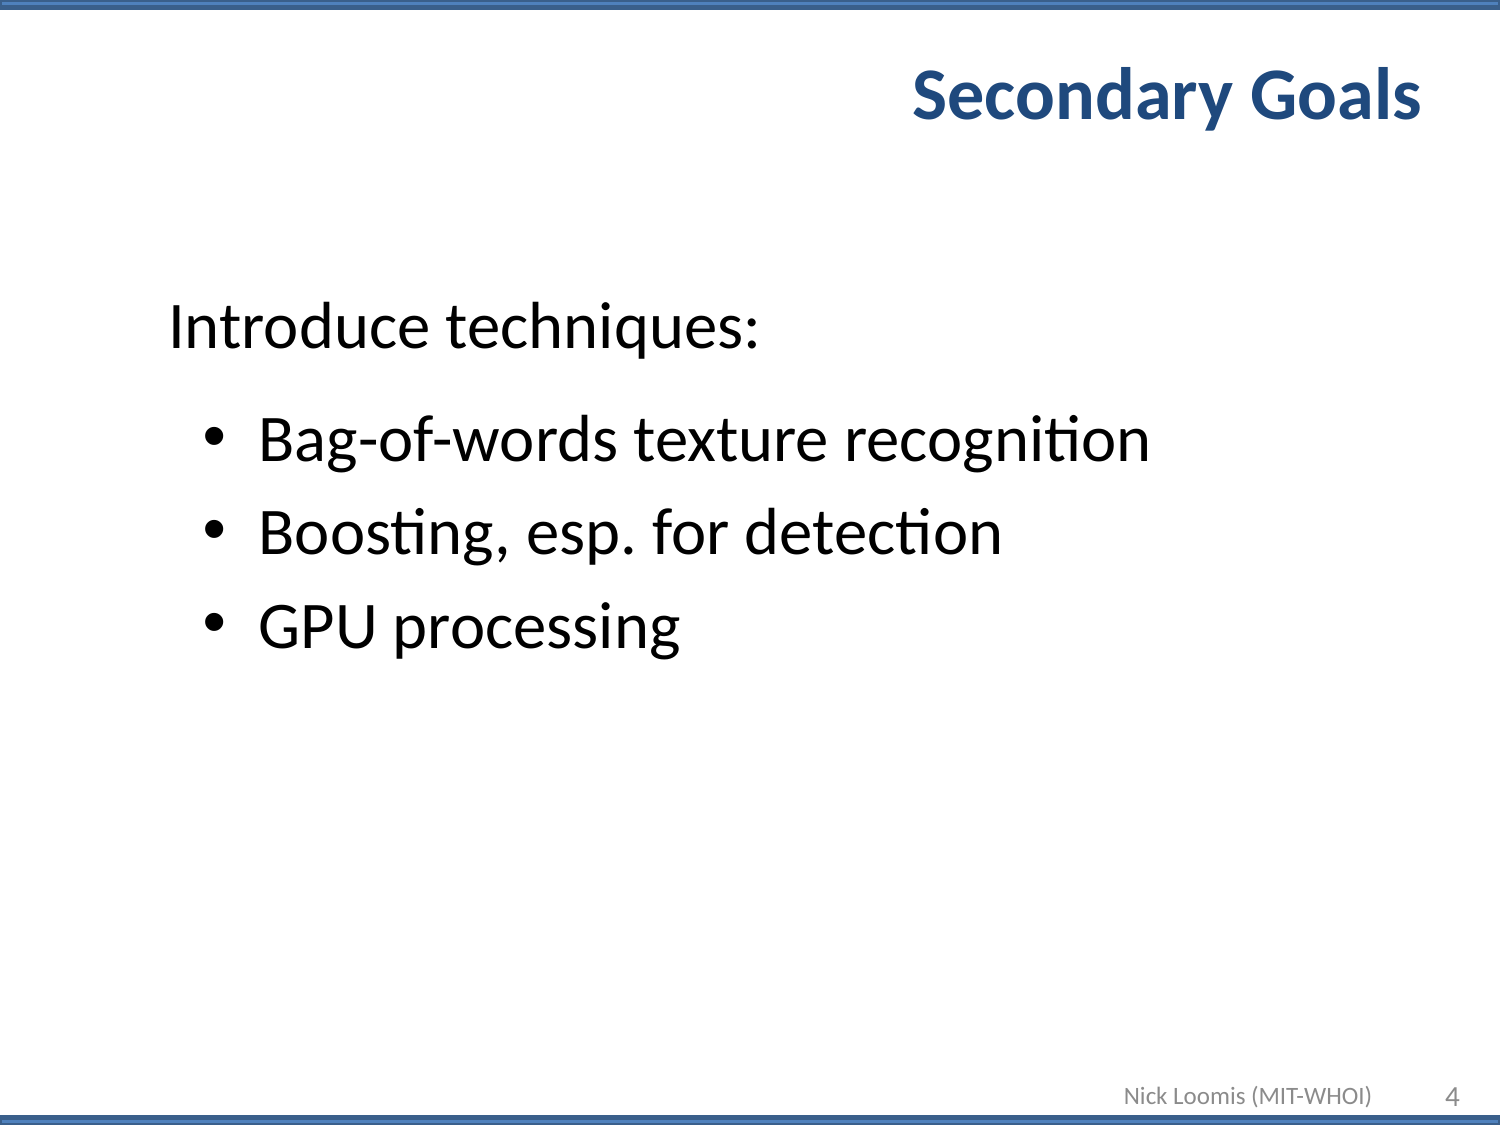

# Secondary Goals
Introduce techniques:
Bag-of-words texture recognition
Boosting, esp. for detection
GPU processing
Nick Loomis (MIT-WHOI)
4